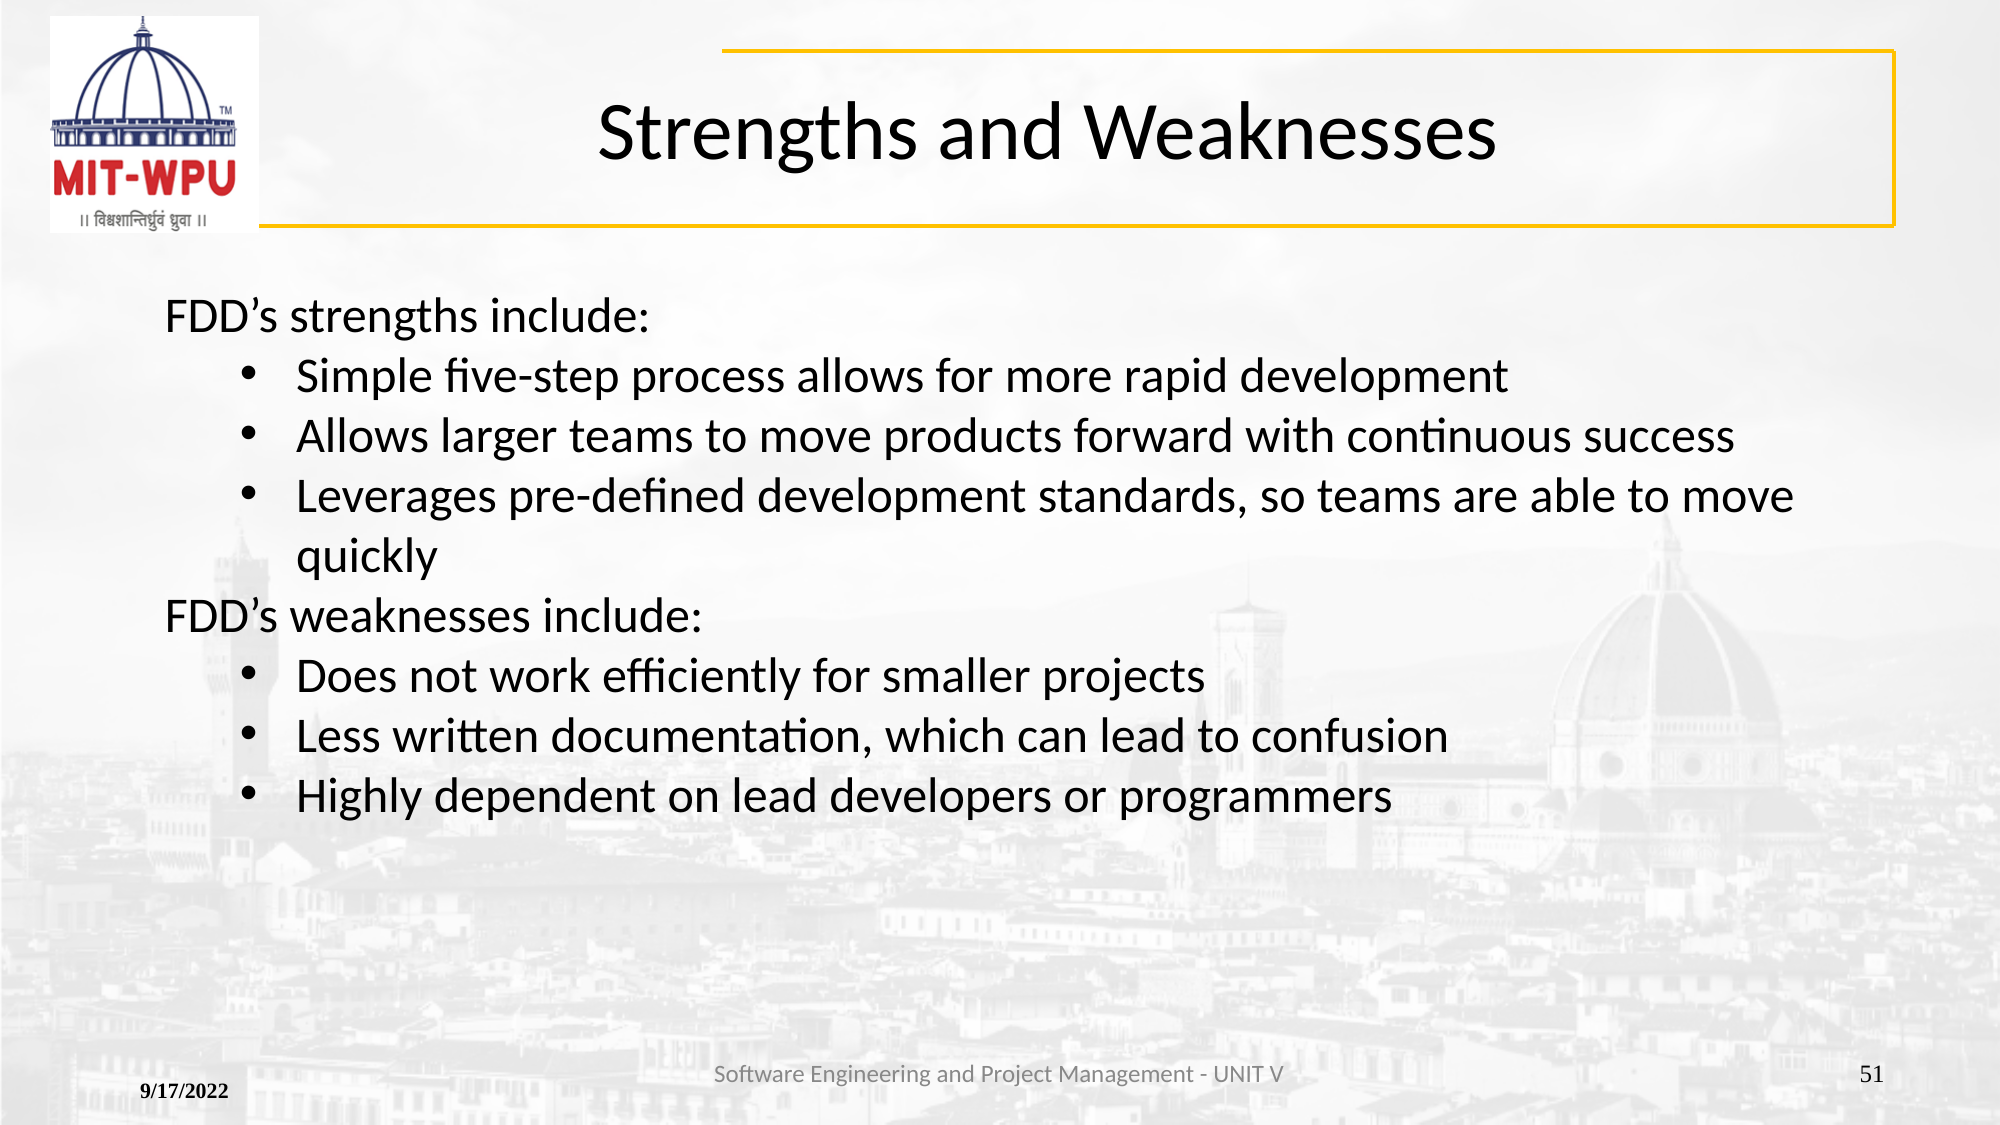

# Strengths and Weaknesses
FDD’s strengths include:
Simple five-step process allows for more rapid development
Allows larger teams to move products forward with continuous success
Leverages pre-defined development standards, so teams are able to move quickly
FDD’s weaknesses include:
Does not work efficiently for smaller projects
Less written documentation, which can lead to confusion
Highly dependent on lead developers or programmers
Software Engineering and Project Management - UNIT V
51
9/17/2022